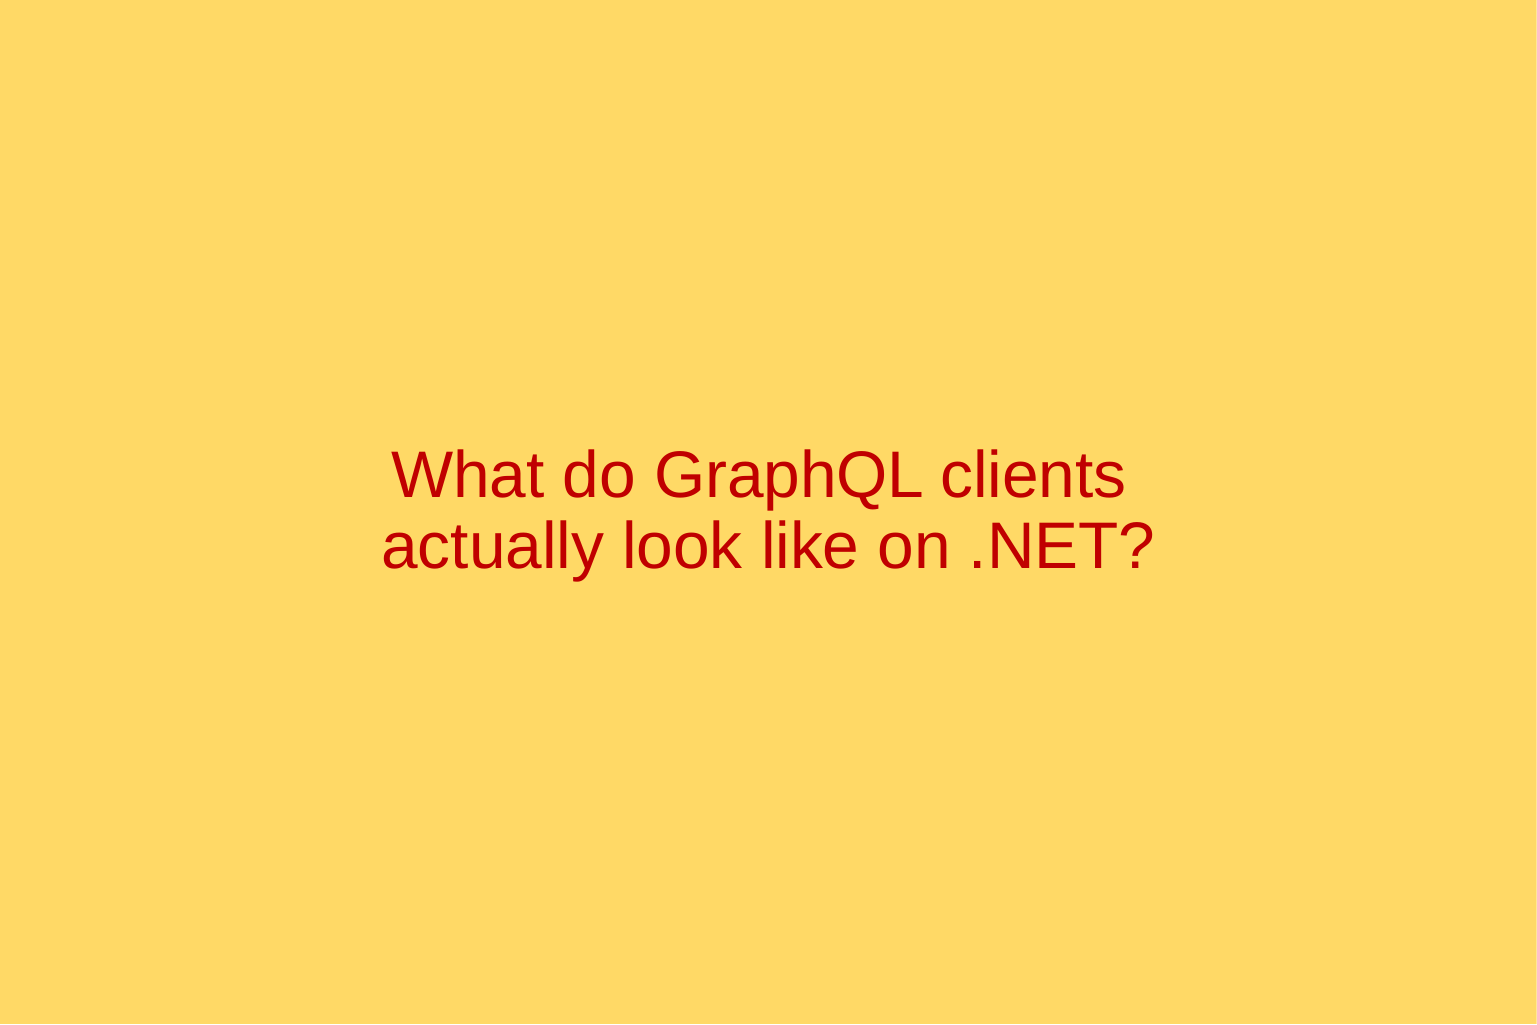

# What do GraphQL clients actually look like on .NET?